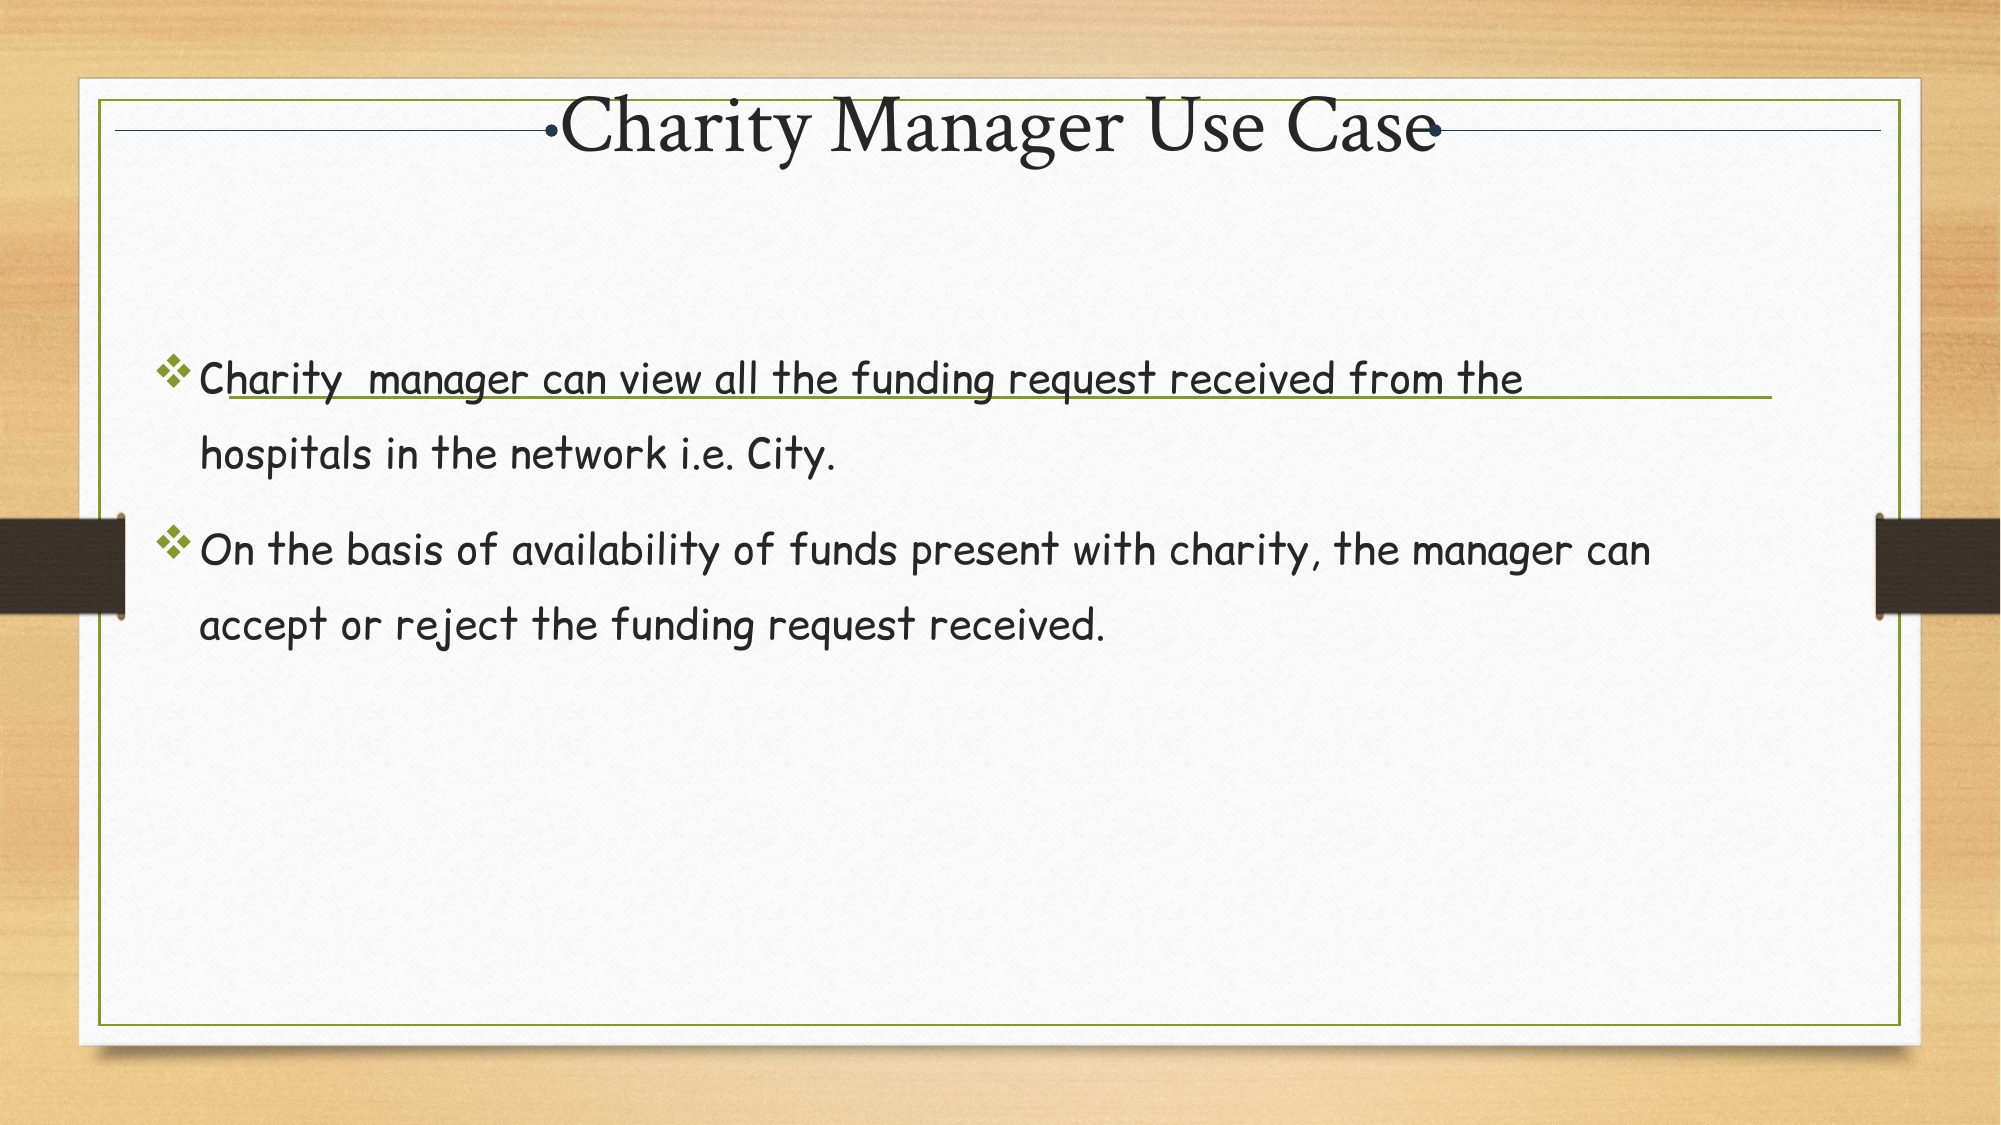

# Charity Manager Use Case
Charity  manager can view all the funding request received from the hospitals in the network i.e. City.
On the basis of availability of funds present with charity, the manager can accept or reject the funding request received.